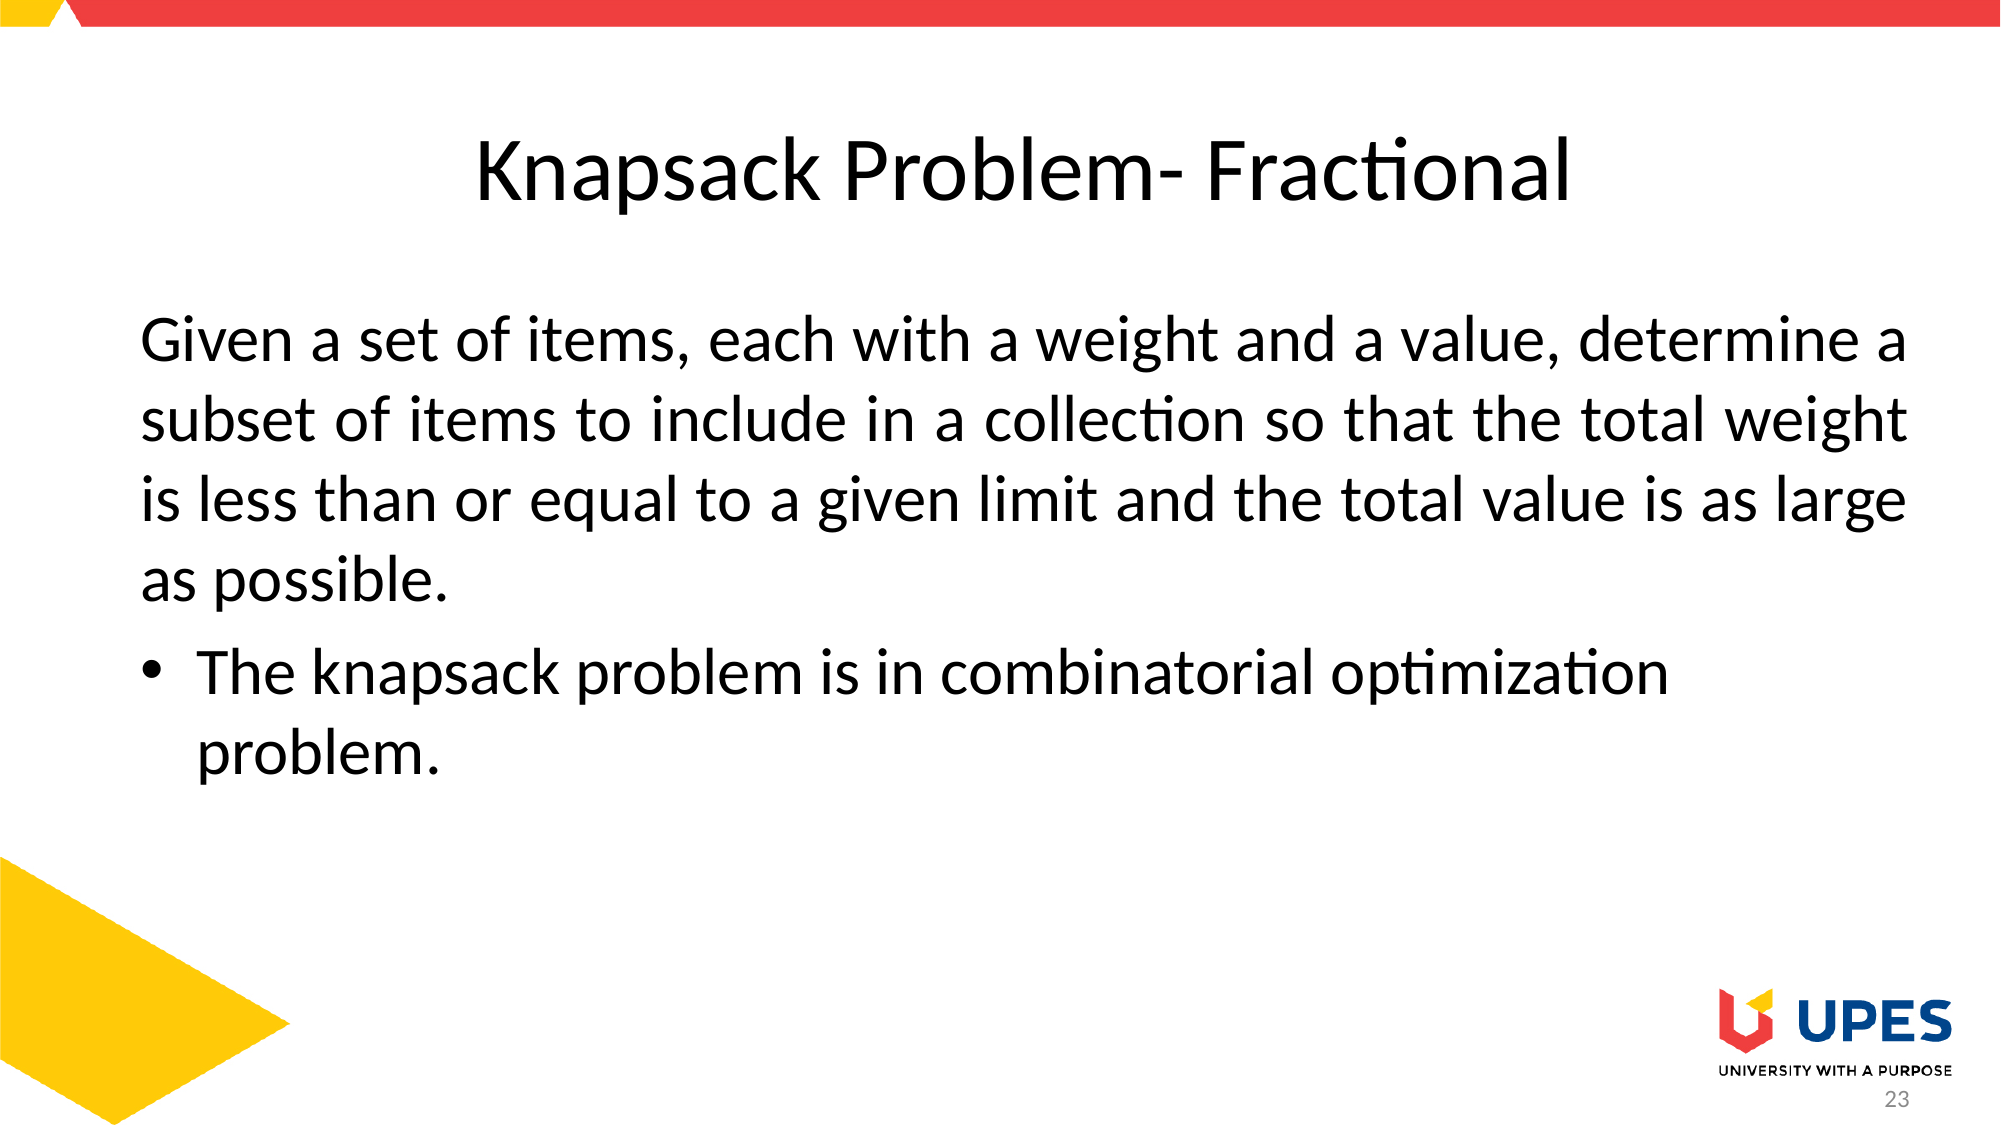

# Knapsack Problem- Fractional
Given a set of items, each with a weight and a value, determine a subset of items to include in a collection so that the total weight is less than or equal to a given limit and the total value is as large as possible.
The knapsack problem is in combinatorial optimization problem.